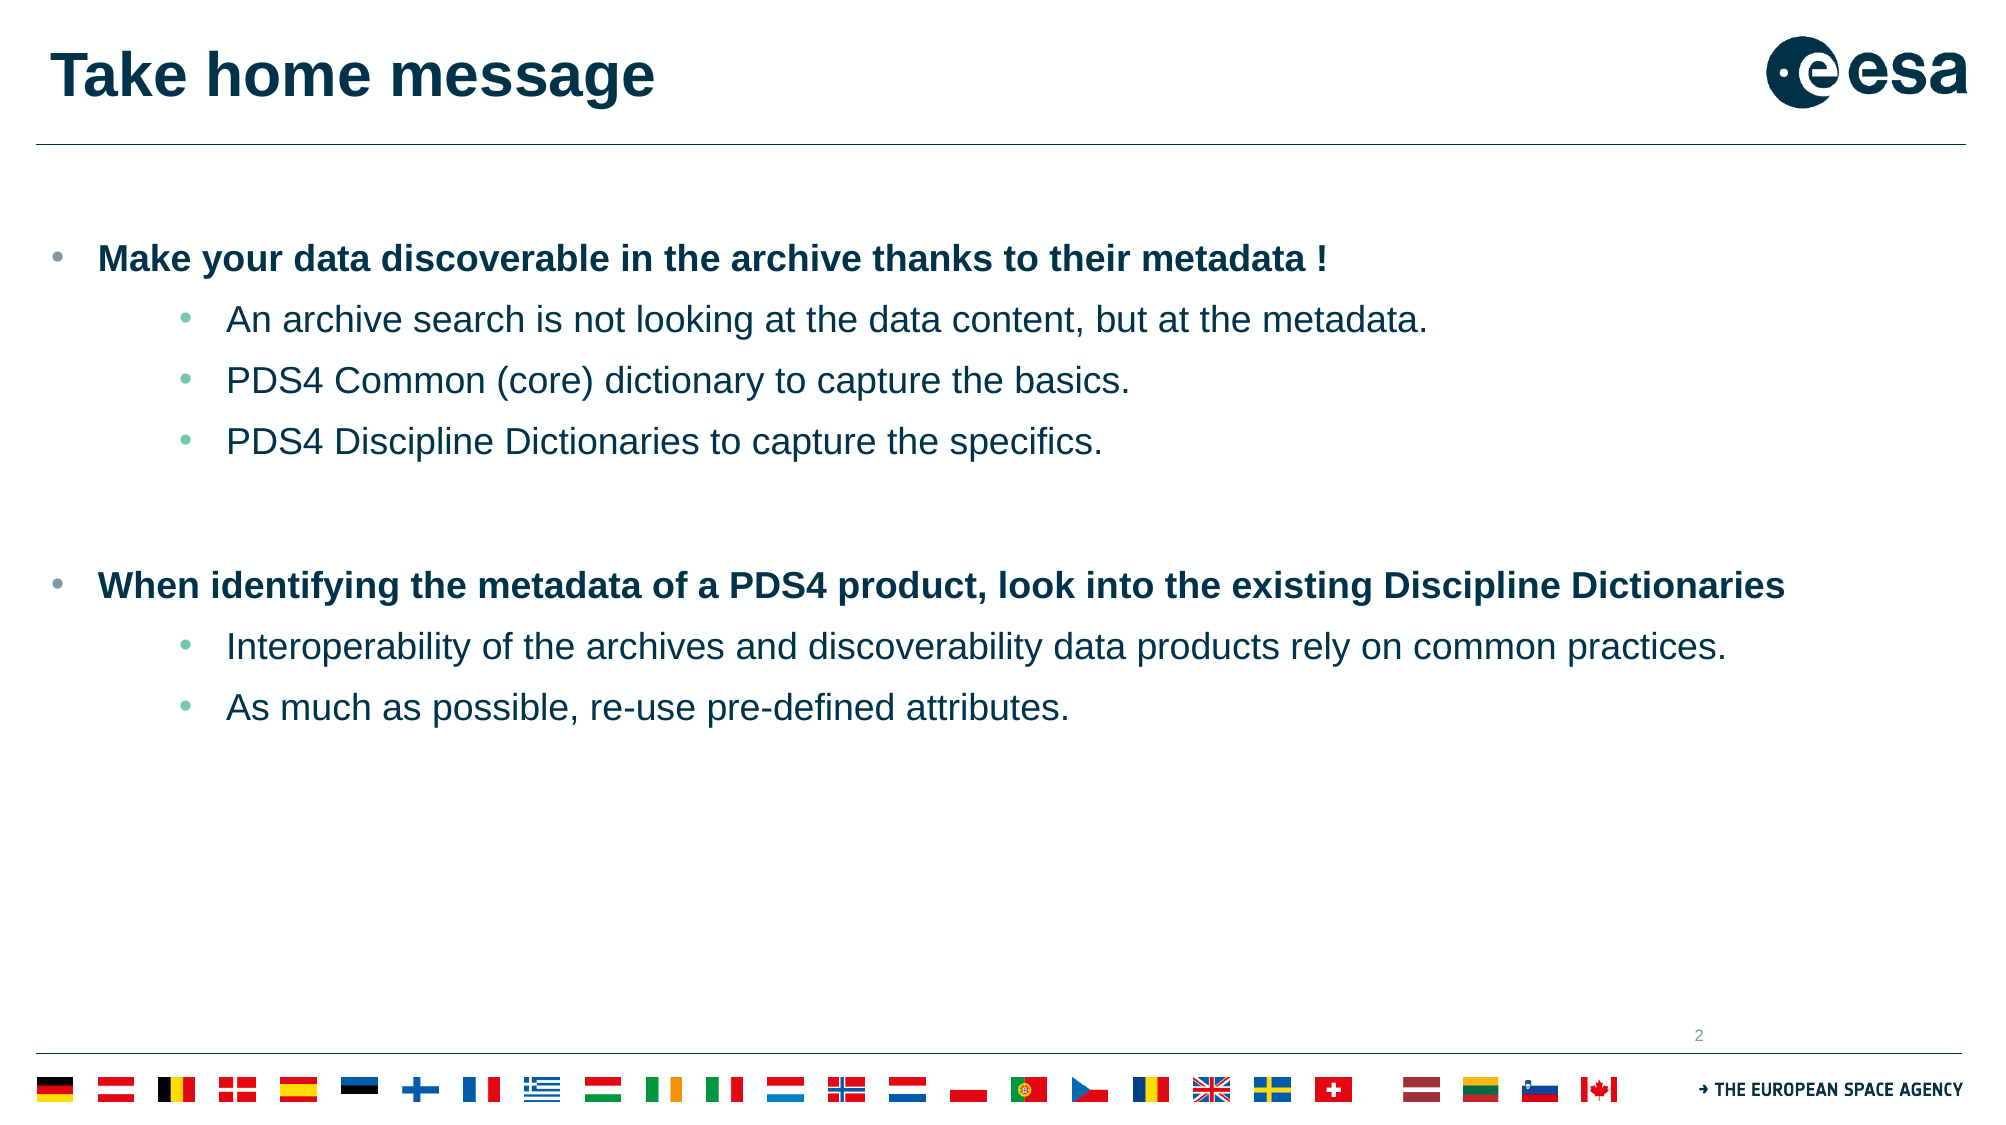

# Take home message

Make your data discoverable in the archive thanks to their metadata !
An archive search is not looking at the data content, but at the metadata.
PDS4 Common (core) dictionary to capture the basics.
PDS4 Discipline Dictionaries to capture the specifics.

When identifying the metadata of a PDS4 product, look into the existing Discipline Dictionaries
Interoperability of the archives and discoverability data products rely on common practices.
As much as possible, re-use pre-defined attributes.